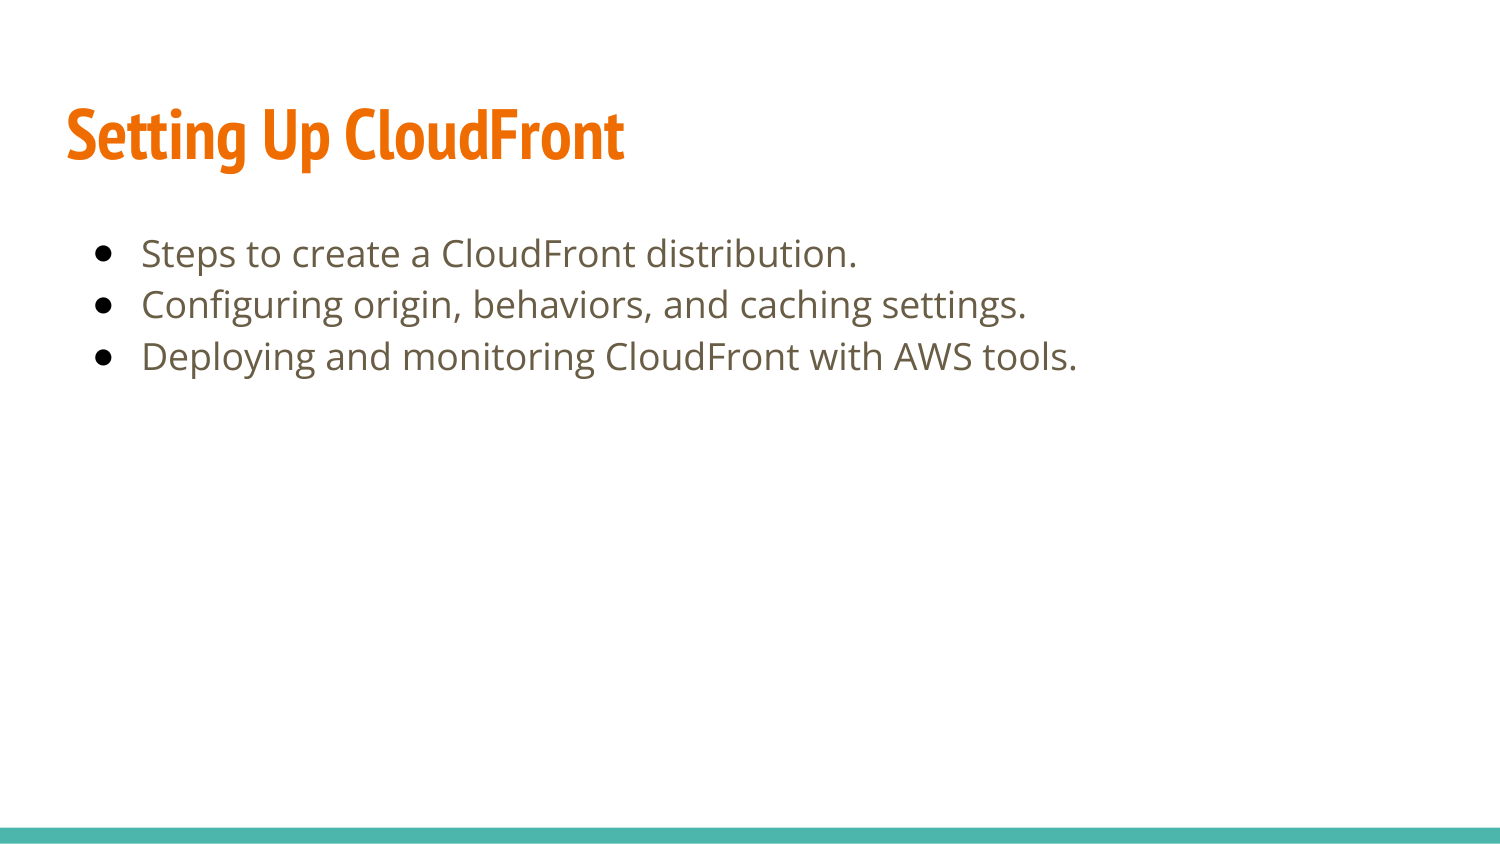

# Setting Up CloudFront
Steps to create a CloudFront distribution.
Configuring origin, behaviors, and caching settings.
Deploying and monitoring CloudFront with AWS tools.